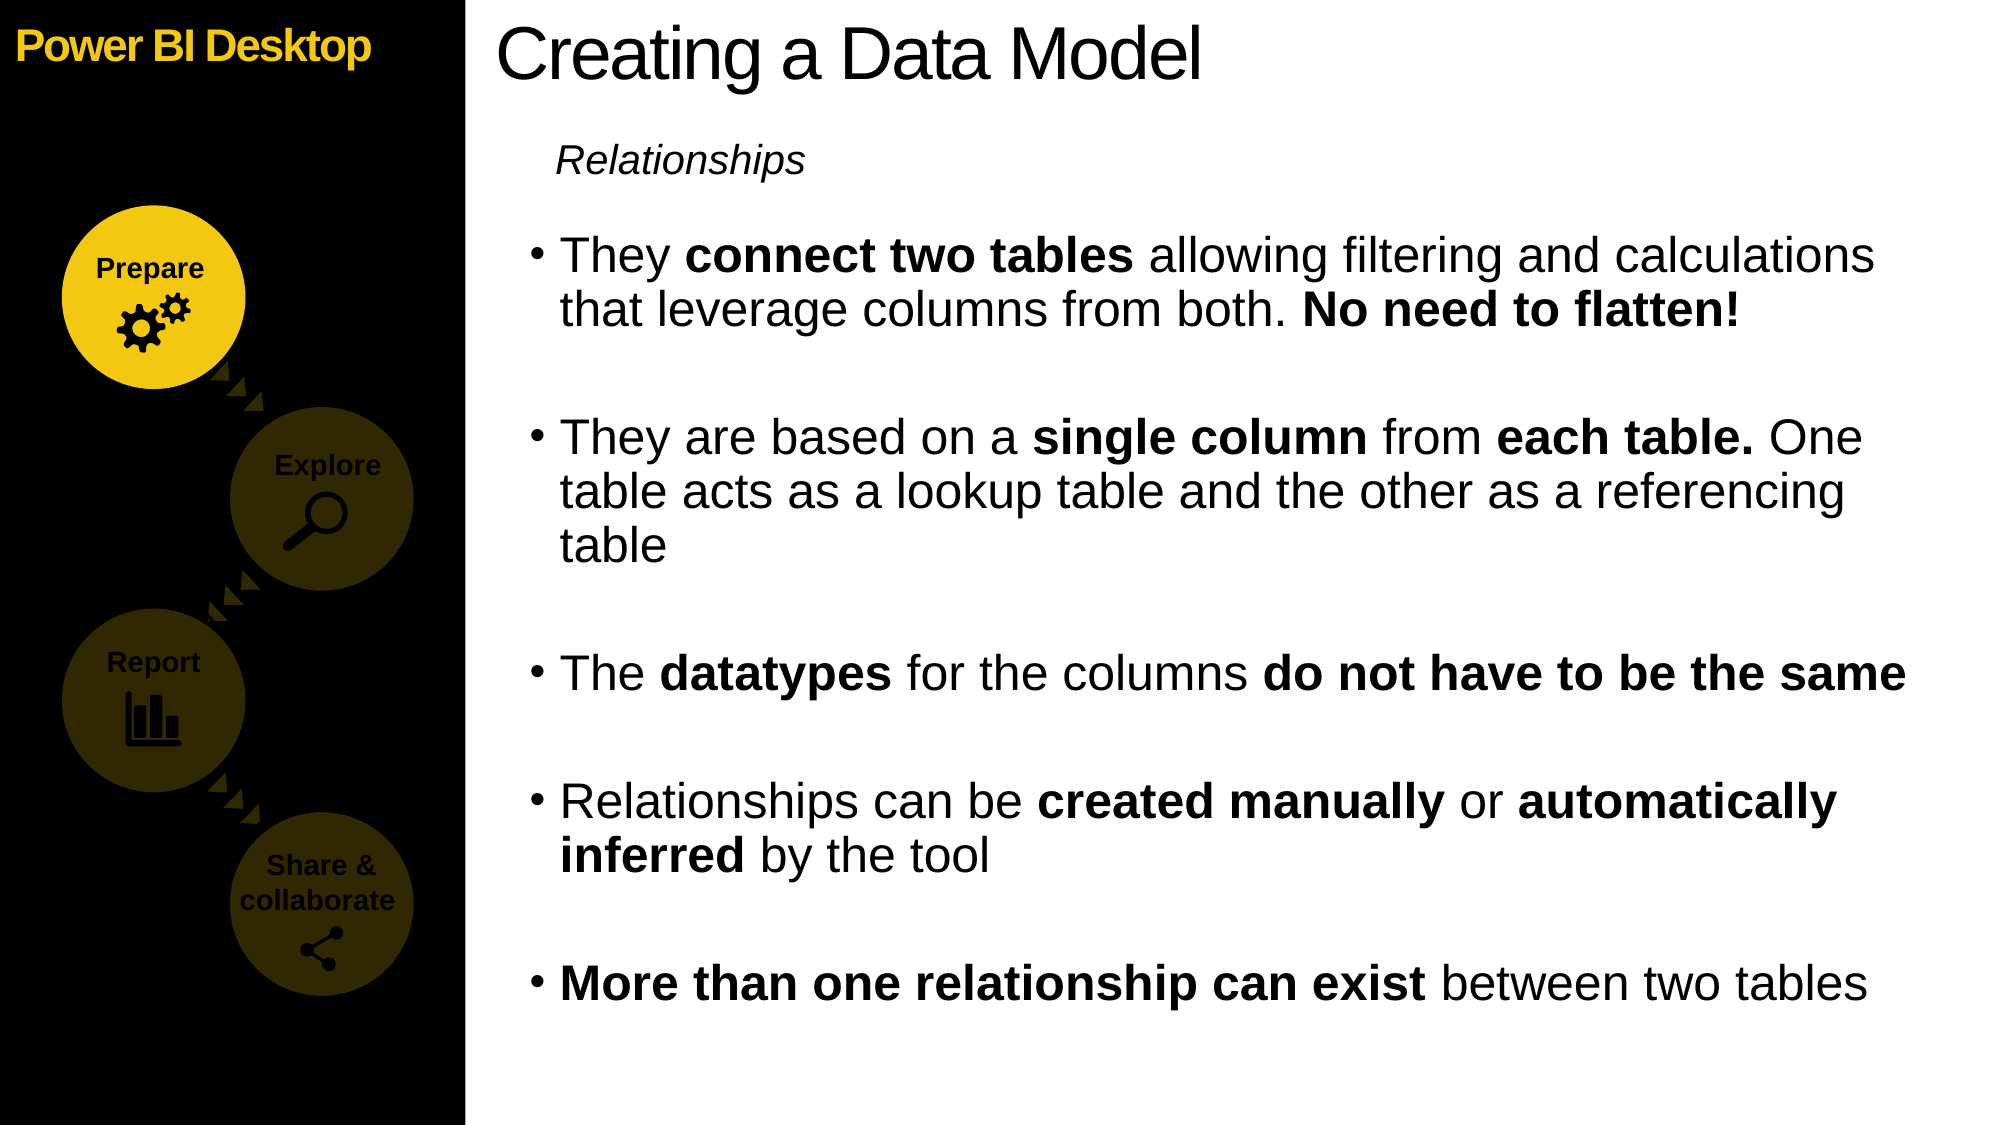

Prepare

Explore

Report

Share &
collaborate

Creating a Data Model
Power BI Desktop
Relationships
They connect two tables allowing filtering and calculations that leverage columns from both. No need to flatten!

They are based on a single column from each table. One table acts as a lookup table and the other as a referencing table

The datatypes for the columns do not have to be the same

Relationships can be created manually or automatically inferred by the tool

More than one relationship can exist between two tables